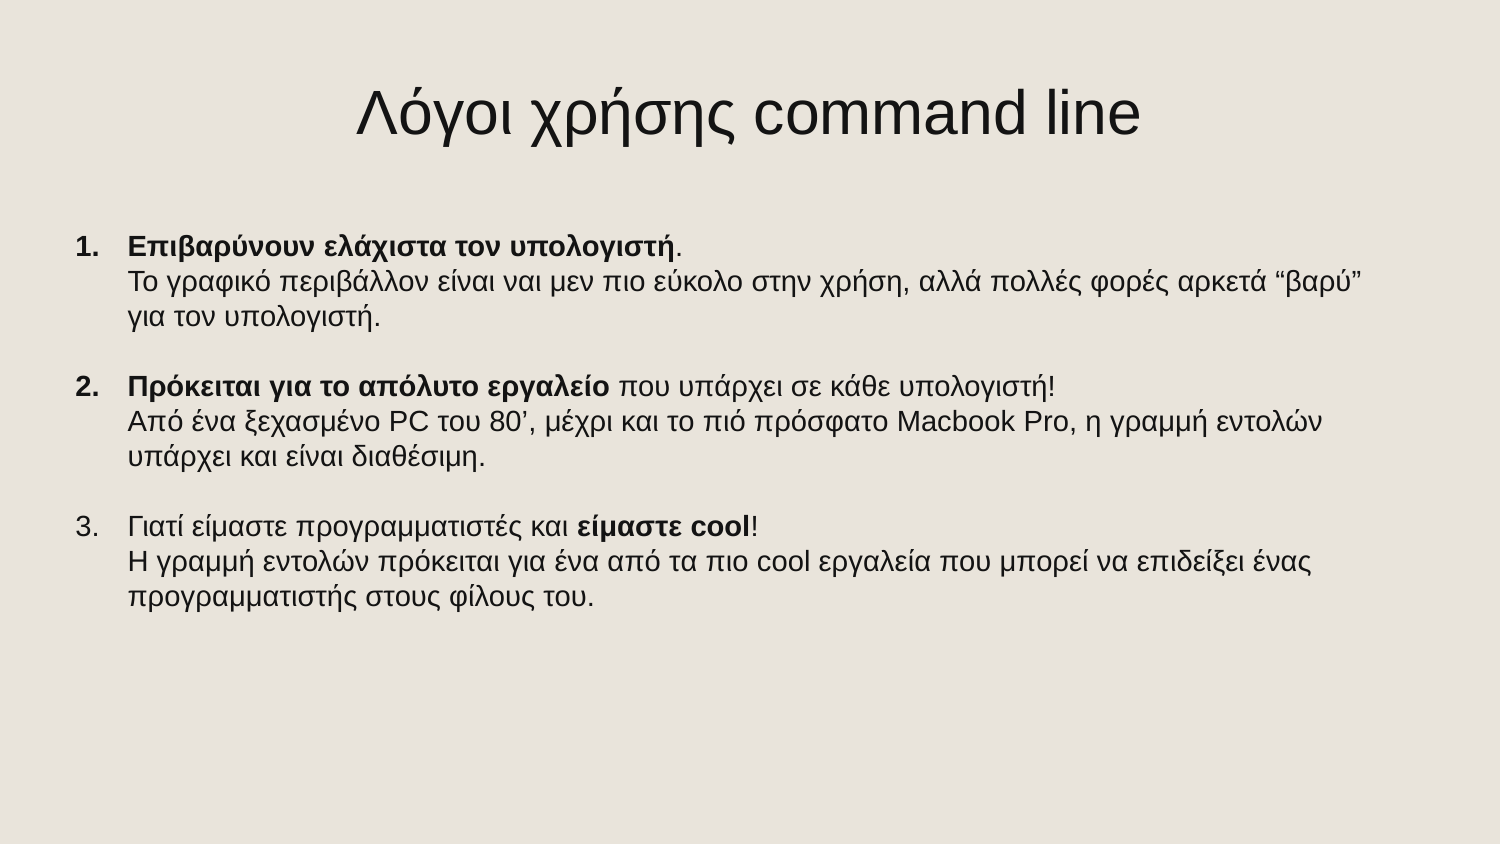

# Λόγοι χρήσης command line
Επιβαρύνουν ελάχιστα τον υπολογιστή.
Το γραφικό περιβάλλον είναι ναι μεν πιο εύκολο στην χρήση, αλλά πολλές φορές αρκετά “βαρύ” για τον υπολογιστή.

Πρόκειται για το απόλυτο εργαλείο που υπάρχει σε κάθε υπολογιστή!
Από ένα ξεχασμένο PC του 80’, μέχρι και το πιό πρόσφατο Macbook Pro, η γραμμή εντολών υπάρχει και είναι διαθέσιμη.

Γιατί είμαστε προγραμματιστές και είμαστε cool!
Η γραμμή εντολών πρόκειται για ένα από τα πιο cool εργαλεία που μπορεί να επιδείξει ένας προγραμματιστής στους φίλους του.